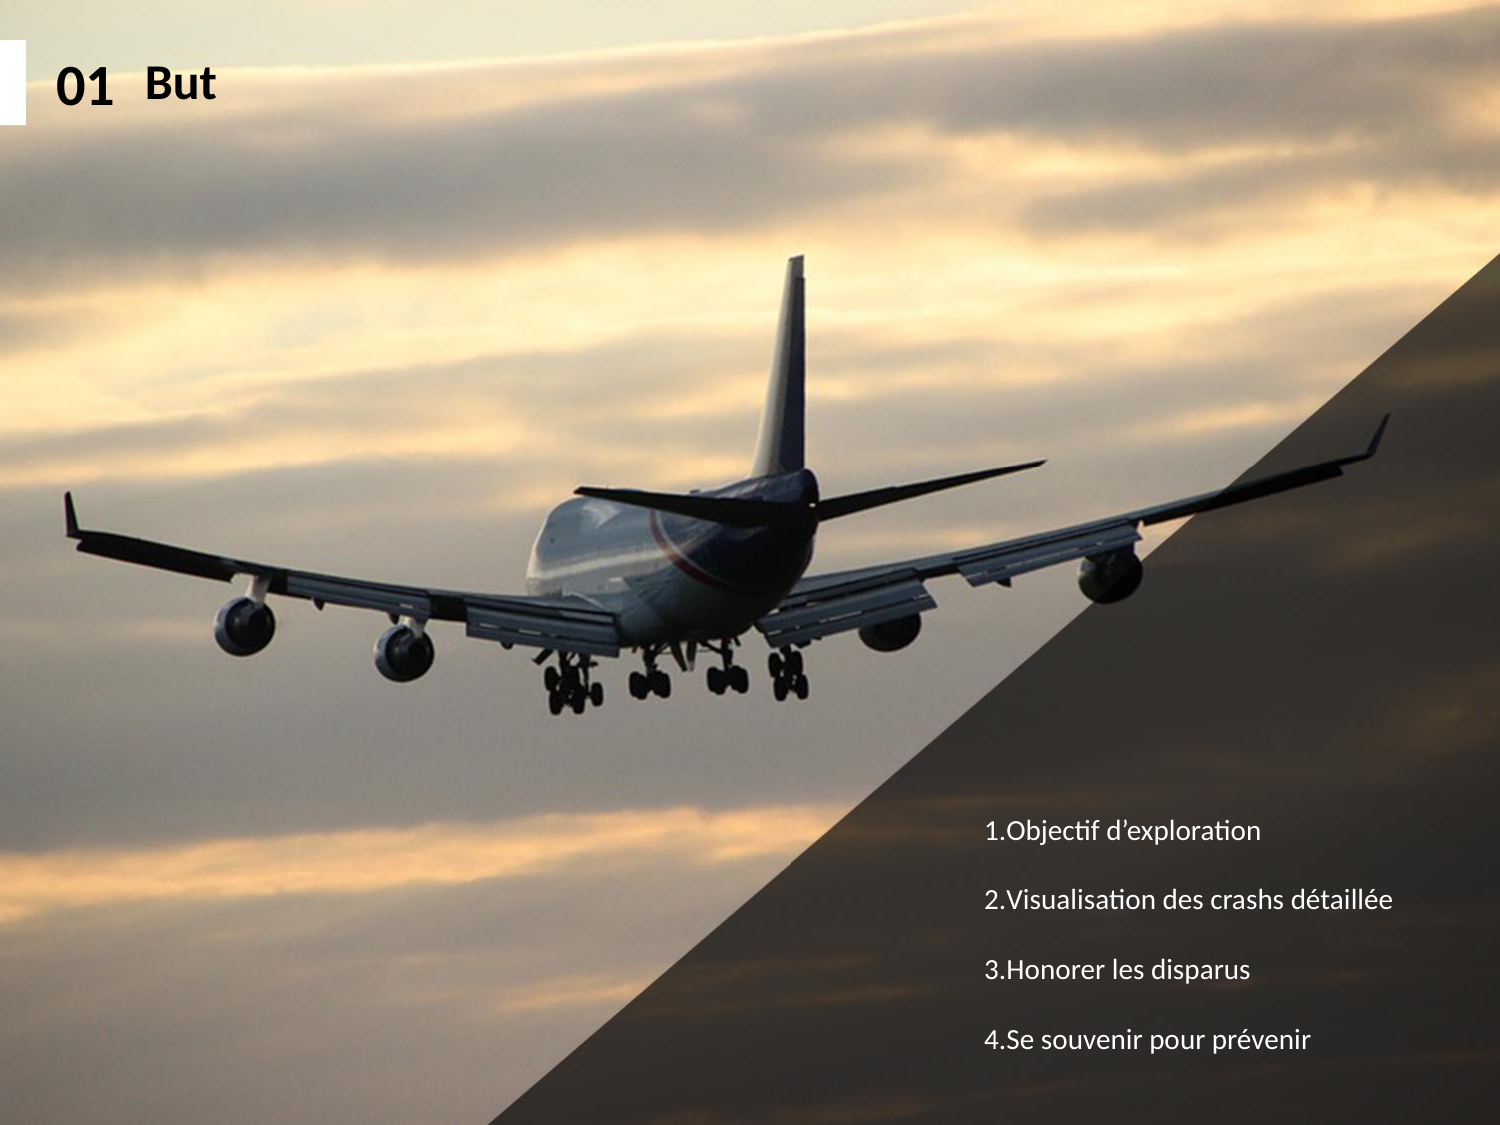

01
But

Objectif d’exploration
Visualisation des crashs détaillée
Honorer les disparus
Se souvenir pour prévenir